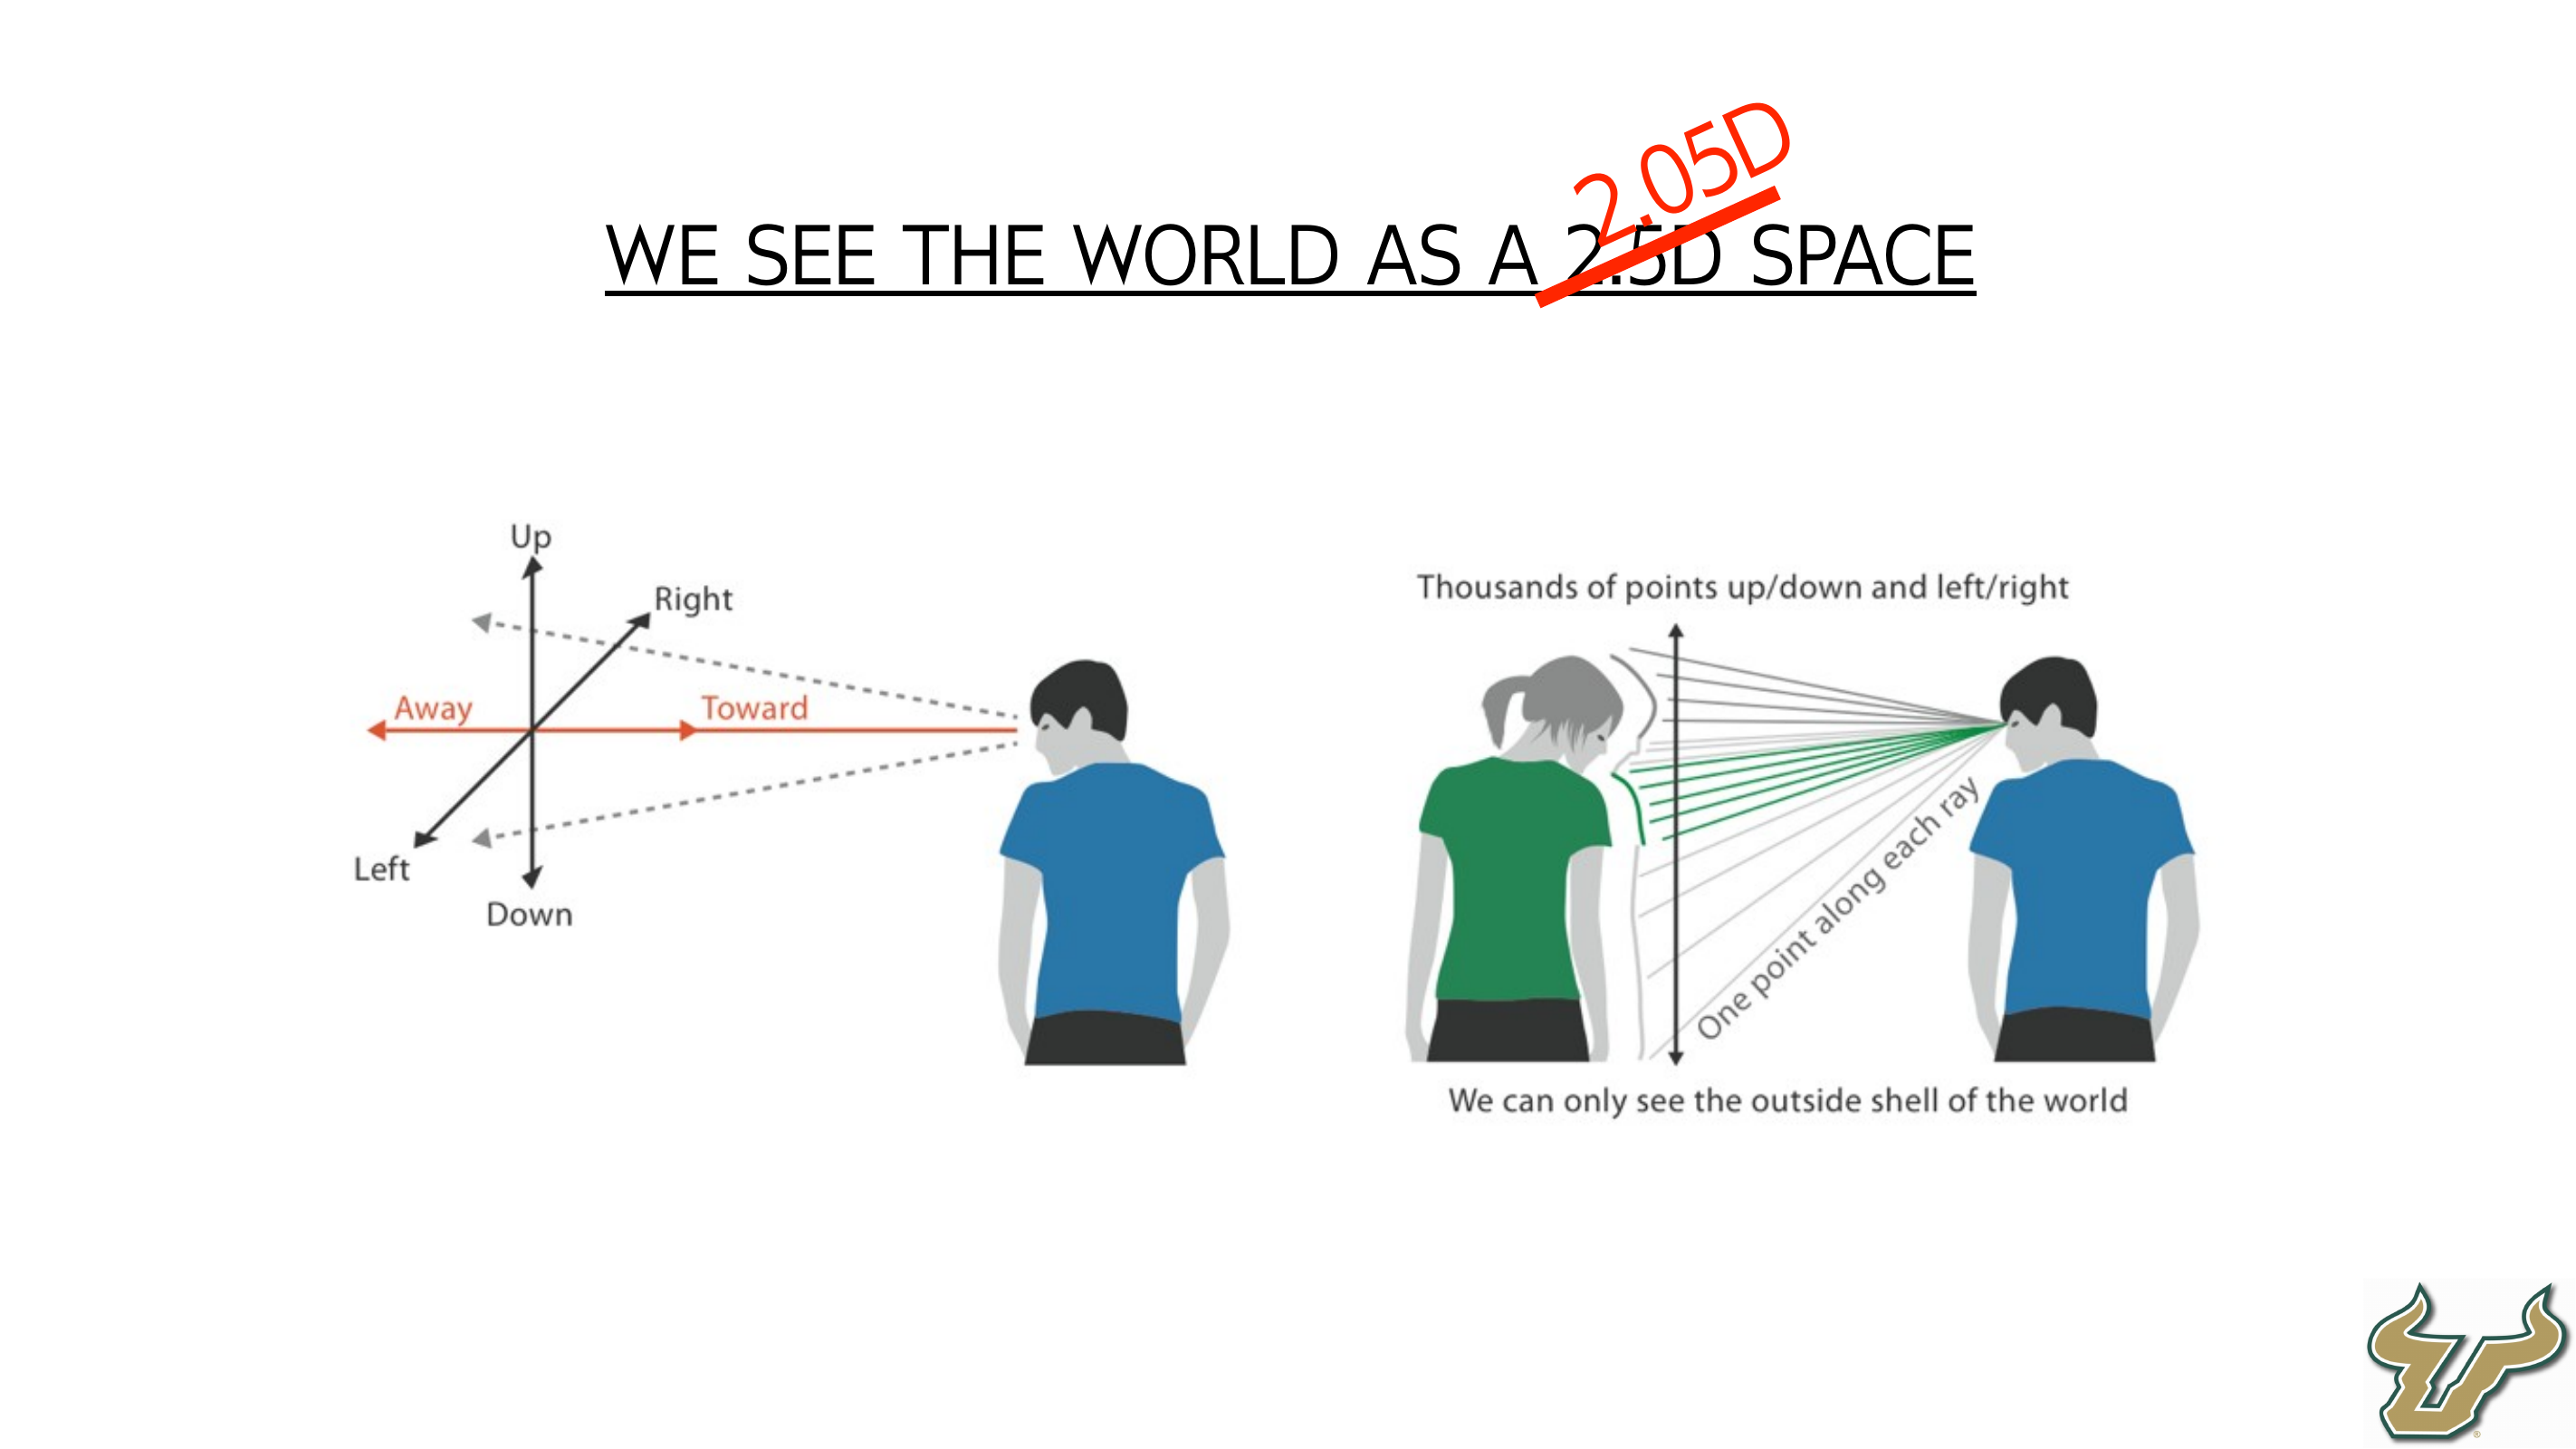

2.05D
we see the world as a 2.5D space